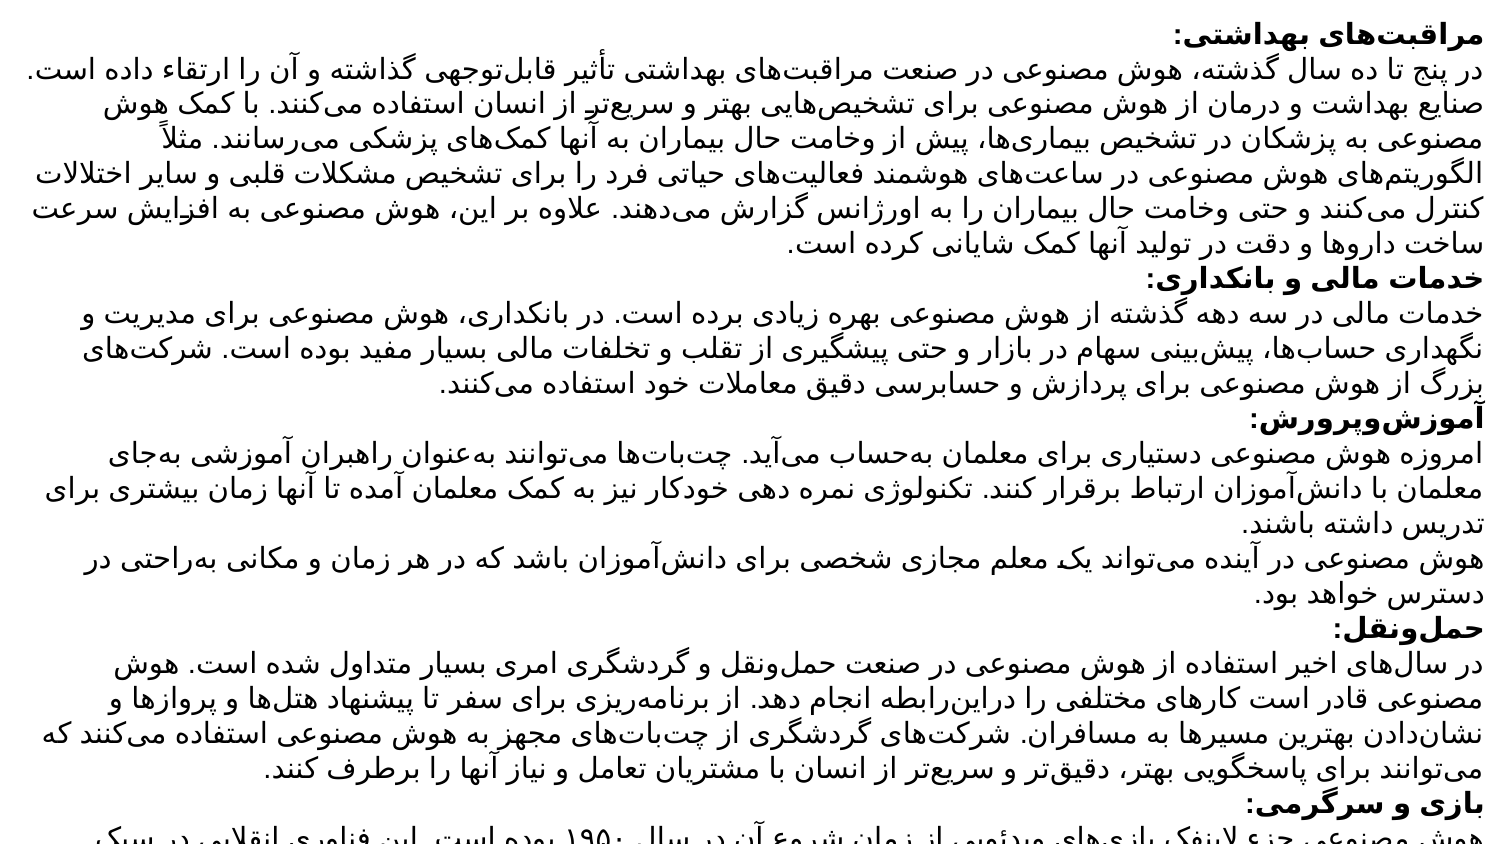

مراقبت‌های بهداشتی:
در پنج تا ده سال گذشته، هوش مصنوعی در صنعت مراقبت‌های بهداشتی تأثیر قابل‌توجهی گذاشته و آن را ارتقاء داده است. صنایع بهداشت و درمان از هوش مصنوعی برای تشخیص‌هایی بهتر و سریع‌تر از انسان استفاده می‌کنند. با کمک هوش مصنوعی به پزشکان در تشخیص بیماری‌ها، پیش از وخامت حال بیماران به آنها کمک‌های پزشکی می‌رسانند. مثلاً الگوریتم‌های هوش مصنوعی در ساعت‌های هوشمند فعالیت‌های حیاتی فرد را برای تشخیص مشکلات قلبی و سایر اختلالات کنترل می‌کنند و حتی وخامت حال بیماران را به اورژانس گزارش می‌دهند. علاوه بر این، هوش مصنوعی به افزایش سرعت ساخت داروها و دقت در تولید آنها کمک شایانی کرده است.
خدمات مالی و بانکداری:
خدمات مالی در سه دهه گذشته از هوش مصنوعی بهره زیادی برده است. در بانکداری، هوش مصنوعی برای مدیریت و نگهداری حساب‌ها، پیش‌بینی سهام در بازار و حتی پیشگیری از تقلب و تخلفات مالی بسیار مفید بوده است. شرکت‌های بزرگ از هوش مصنوعی برای پردازش و حسابرسی دقیق معاملات خود استفاده می‌کنند.
آموزش‌وپرورش:
امروزه هوش مصنوعی دستیاری برای معلمان به‌حساب می‌آید. چت‌بات‌ها می‌توانند به‌عنوان راهبران آموزشی به‌جای معلمان با دانش‌آموزان ارتباط برقرار کنند. تکنولوژی نمره دهی خودکار نیز به کمک معلمان آمده تا آنها زمان بیشتری برای تدریس داشته باشند.
هوش مصنوعی در آینده می‌تواند یک معلم مجازی شخصی برای دانش‌آموزان باشد که در هر زمان و مکانی به‌راحتی در دسترس خواهد بود.
حمل‌ونقل:
در سال‌های اخیر استفاده از هوش مصنوعی در صنعت حمل‌ونقل و گردشگری امری بسیار متداول شده است. هوش مصنوعی قادر است کارهای مختلفی را دراین‌رابطه انجام دهد. از برنامه‌ریزی برای سفر تا پیشنهاد هتل‌ها و پروازها و نشان‌دادن بهترین مسیرها به مسافران. شرکت‌های گردشگری از چت‌بات‌های مجهز به هوش مصنوعی استفاده می‌کنند که می‌توانند برای پاسخگویی بهتر، دقیق‌تر و سریع‌تر از انسان با مشتریان تعامل و نیاز آنها را برطرف کنند.
بازی و سرگرمی:
هوش مصنوعی جزء لاینفک بازی‌های ویدئویی از زمان شروع آن در سال ۱۹۵۰ بوده است. این فناوری انقلابی در سبک بازی‌های رایانه‌ای و ویدئویی به وجود آورده است. هوش مصنوعی در بازی‌های رایانه‌ای و ویدئویی با ایجاد استراتژی‌های هیجان‌انگیزتر و بازیکنان را نسبت به این بازی‌ها متمرکزتر و علاقه‌مندتر از پیش کرده است. موجودات باهوش‌تری که در دنیای بازی‌های خود زندگی می‌کنند و رفتارهای هوشمندانه‌تر و جالب‌تری از خود بروز می‌دهند. هدف اصلی در این صنعت این است که با مدل‌سازی رفتار انسانی از کسالت و تکرار در بازی‌ها جلوگیری شود.